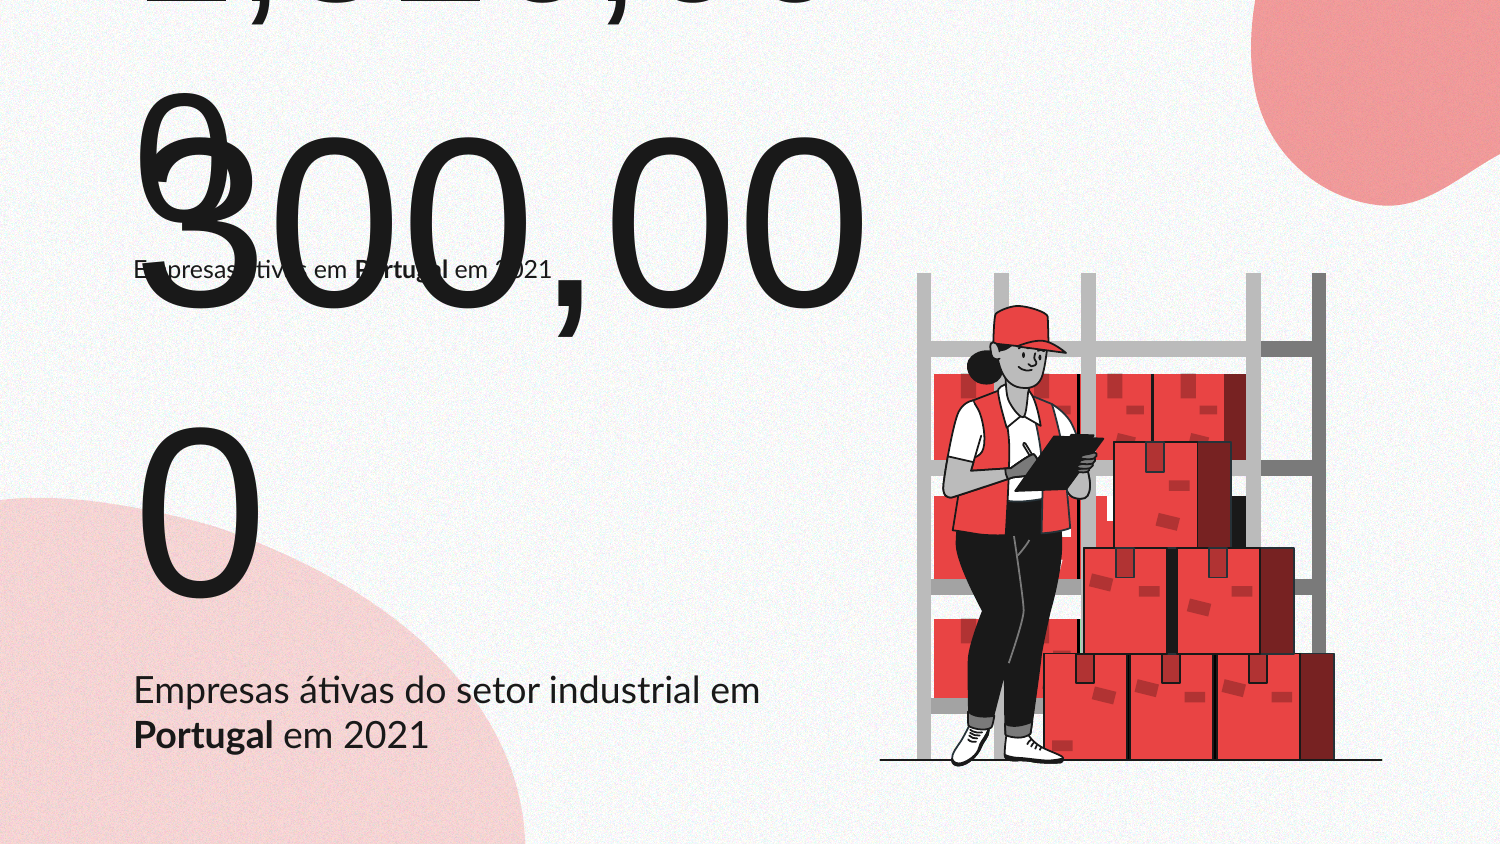

# 1,316,000
Empresas átivas em Portugal em 2021

300,000
Empresas átivas do setor industrial em Portugal em 2021